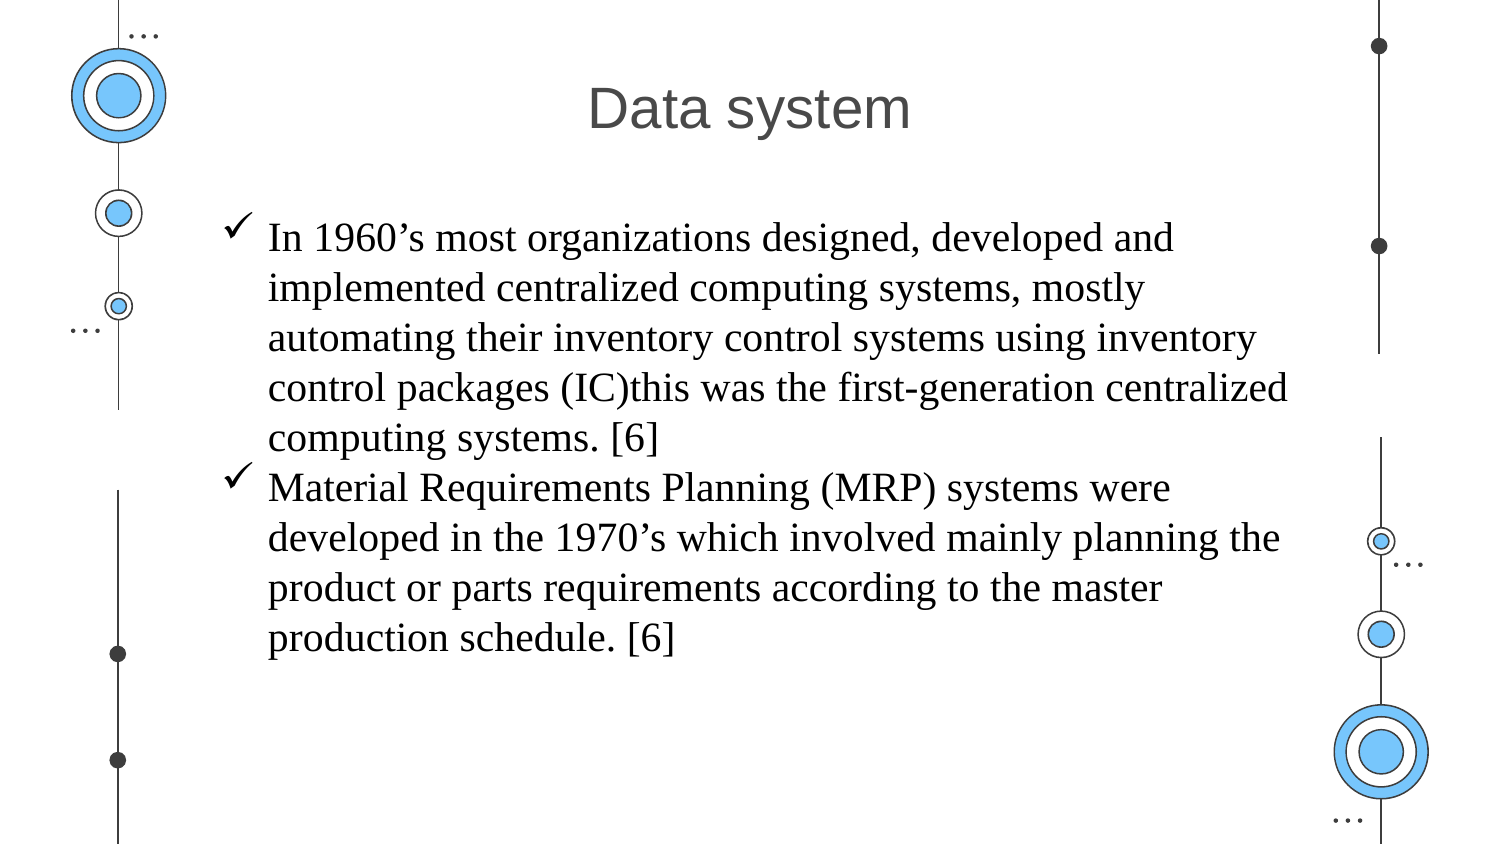

# Data system
In 1960’s most organizations designed, developed and implemented centralized computing systems, mostly automating their inventory control systems using inventory control packages (IC)this was the first-generation centralized computing systems. [6]
Material Requirements Planning (MRP) systems were developed in the 1970’s which involved mainly planning the product or parts requirements according to the master production schedule. [6]